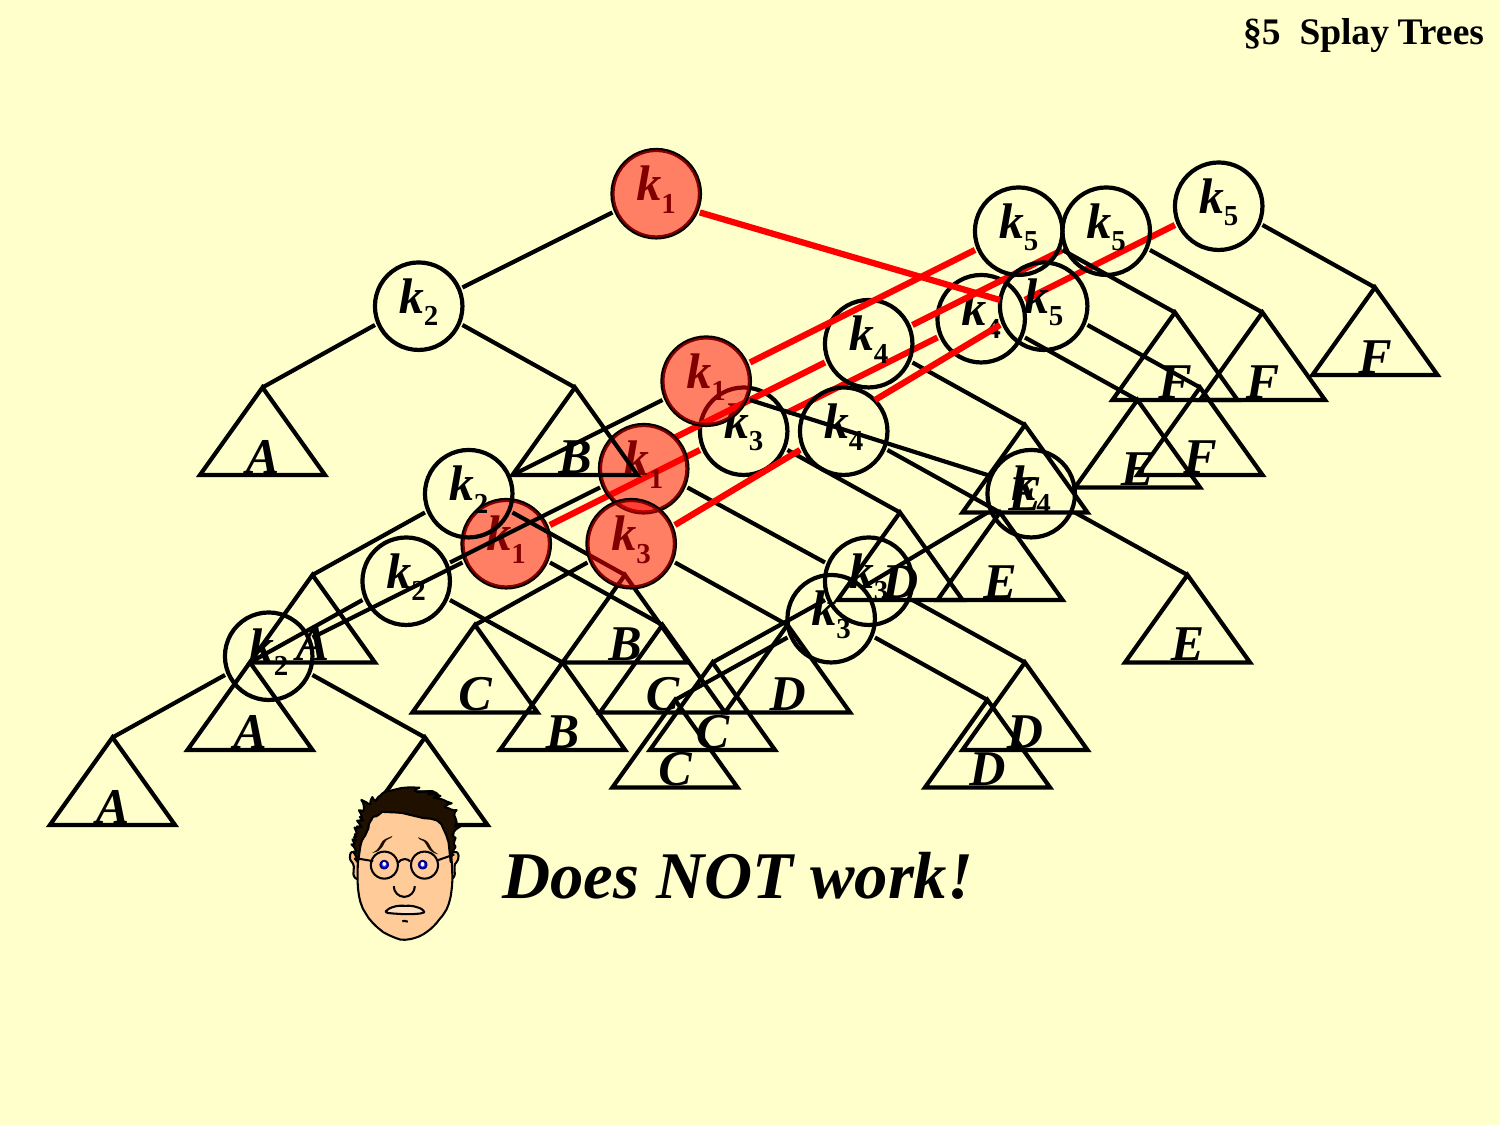

§5  Splay Trees

k5

k4
F

k3
E

k2
D

k1
A

B

C
k1

k2
k5

A

B
k4
F

k3
E

C

D
k5

k4
F

k3
E

k1

D

k2
C

A

B

k5

k4
F

k1

E

k2
k3

A

C

B
D
k5

F
k1

k2
k4

A

B
k3
E

C

D

Does NOT work!